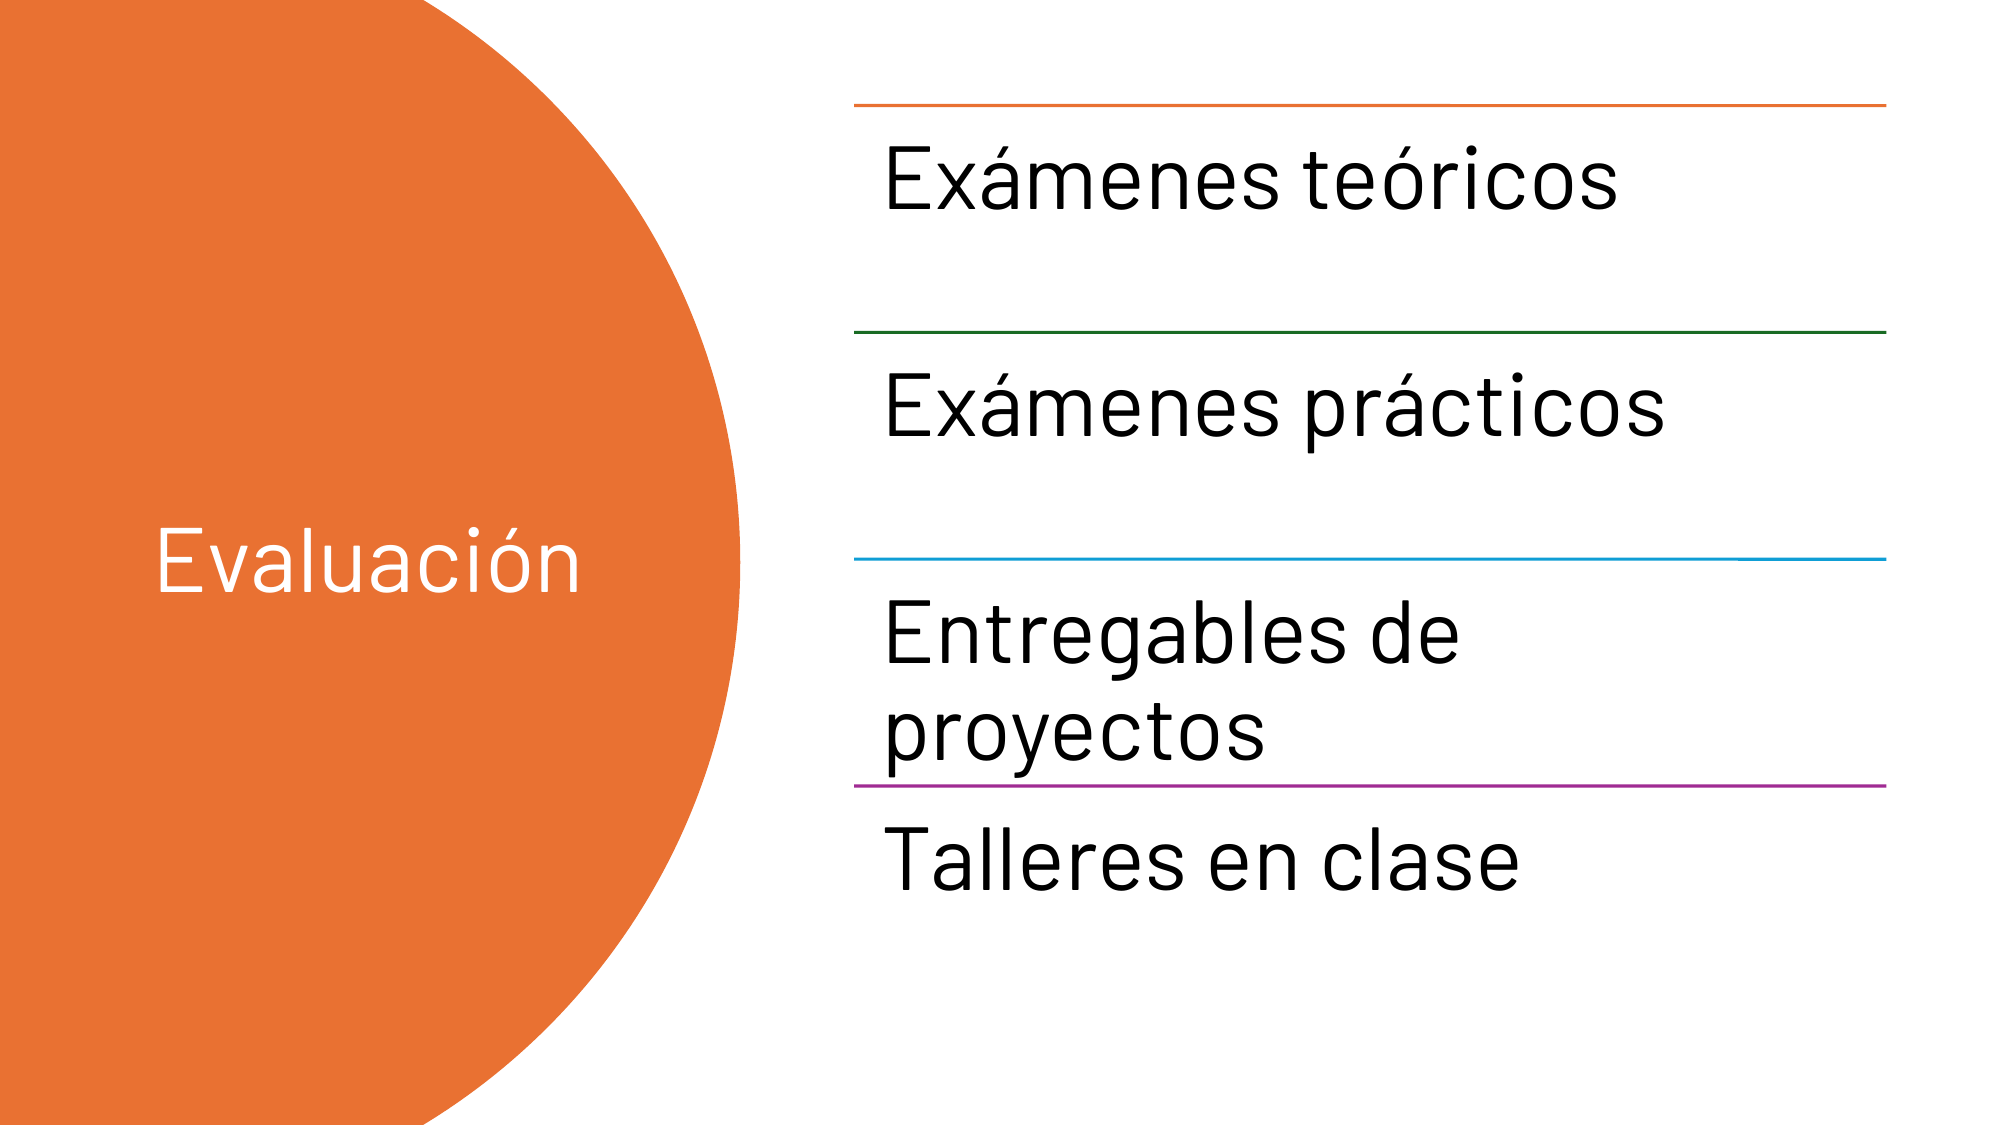

Exámenes teóricos
Exámenes prácticos
Entregables de proyectos
Talleres en clase
# Evaluación